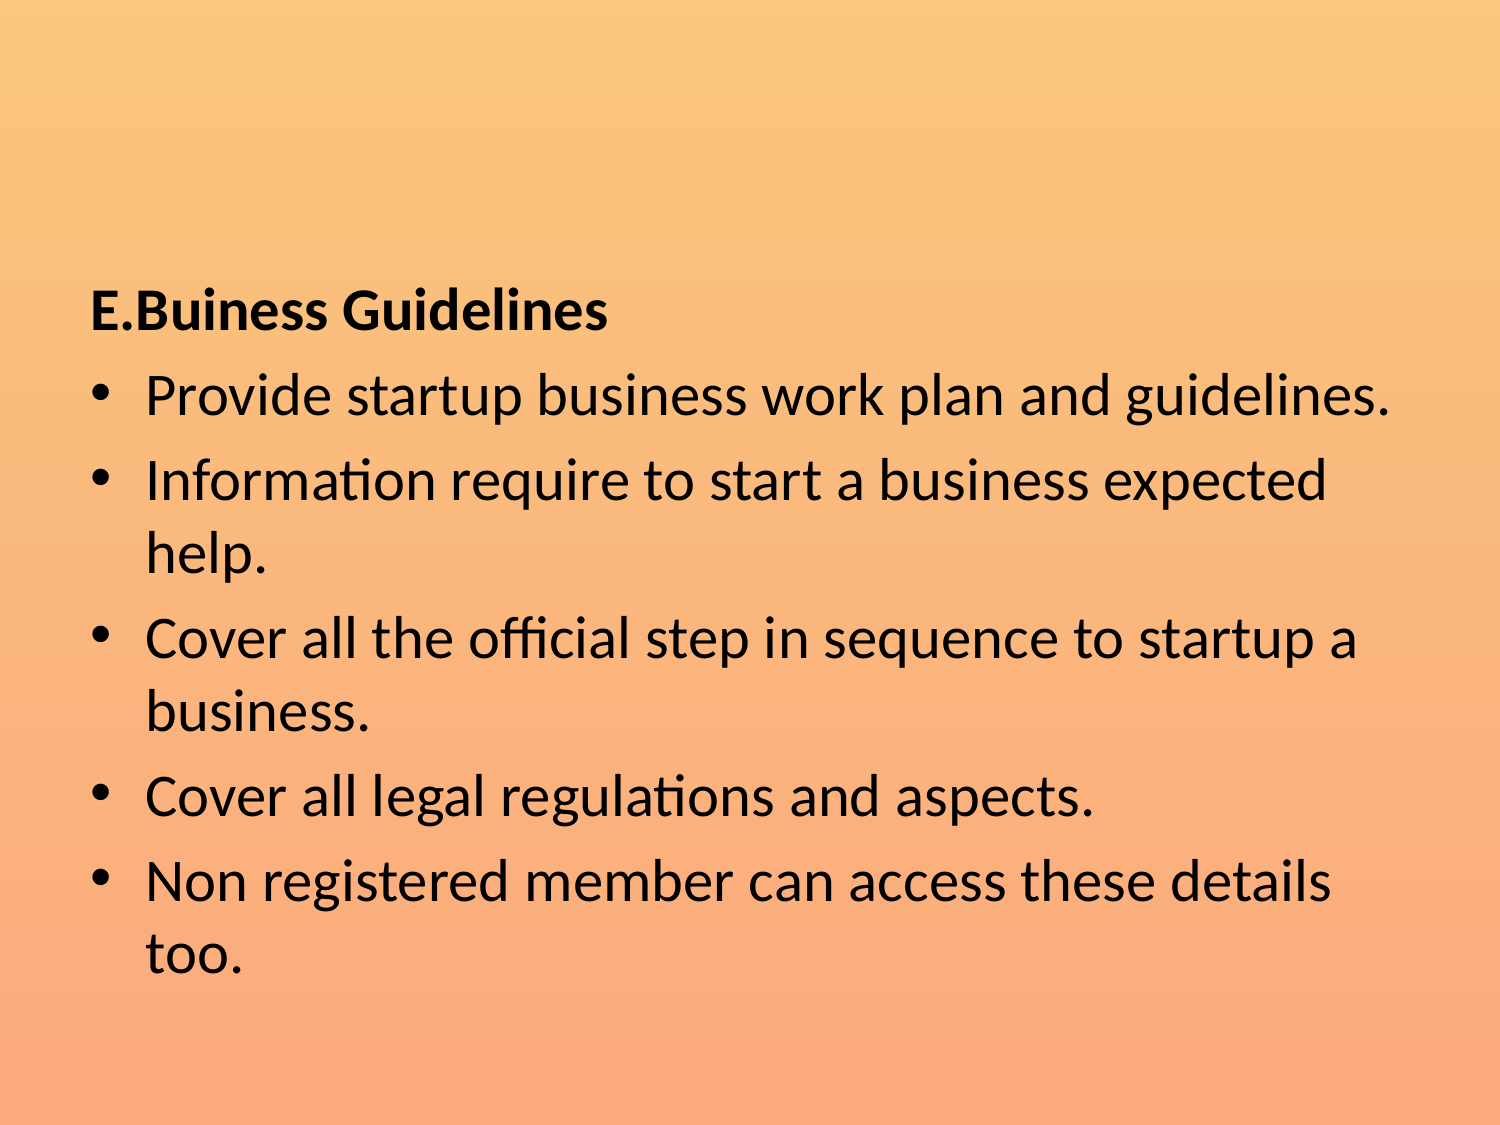

#
E.Buiness Guidelines
Provide startup business work plan and guidelines.
Information require to start a business expected help.
Cover all the official step in sequence to startup a business.
Cover all legal regulations and aspects.
Non registered member can access these details too.